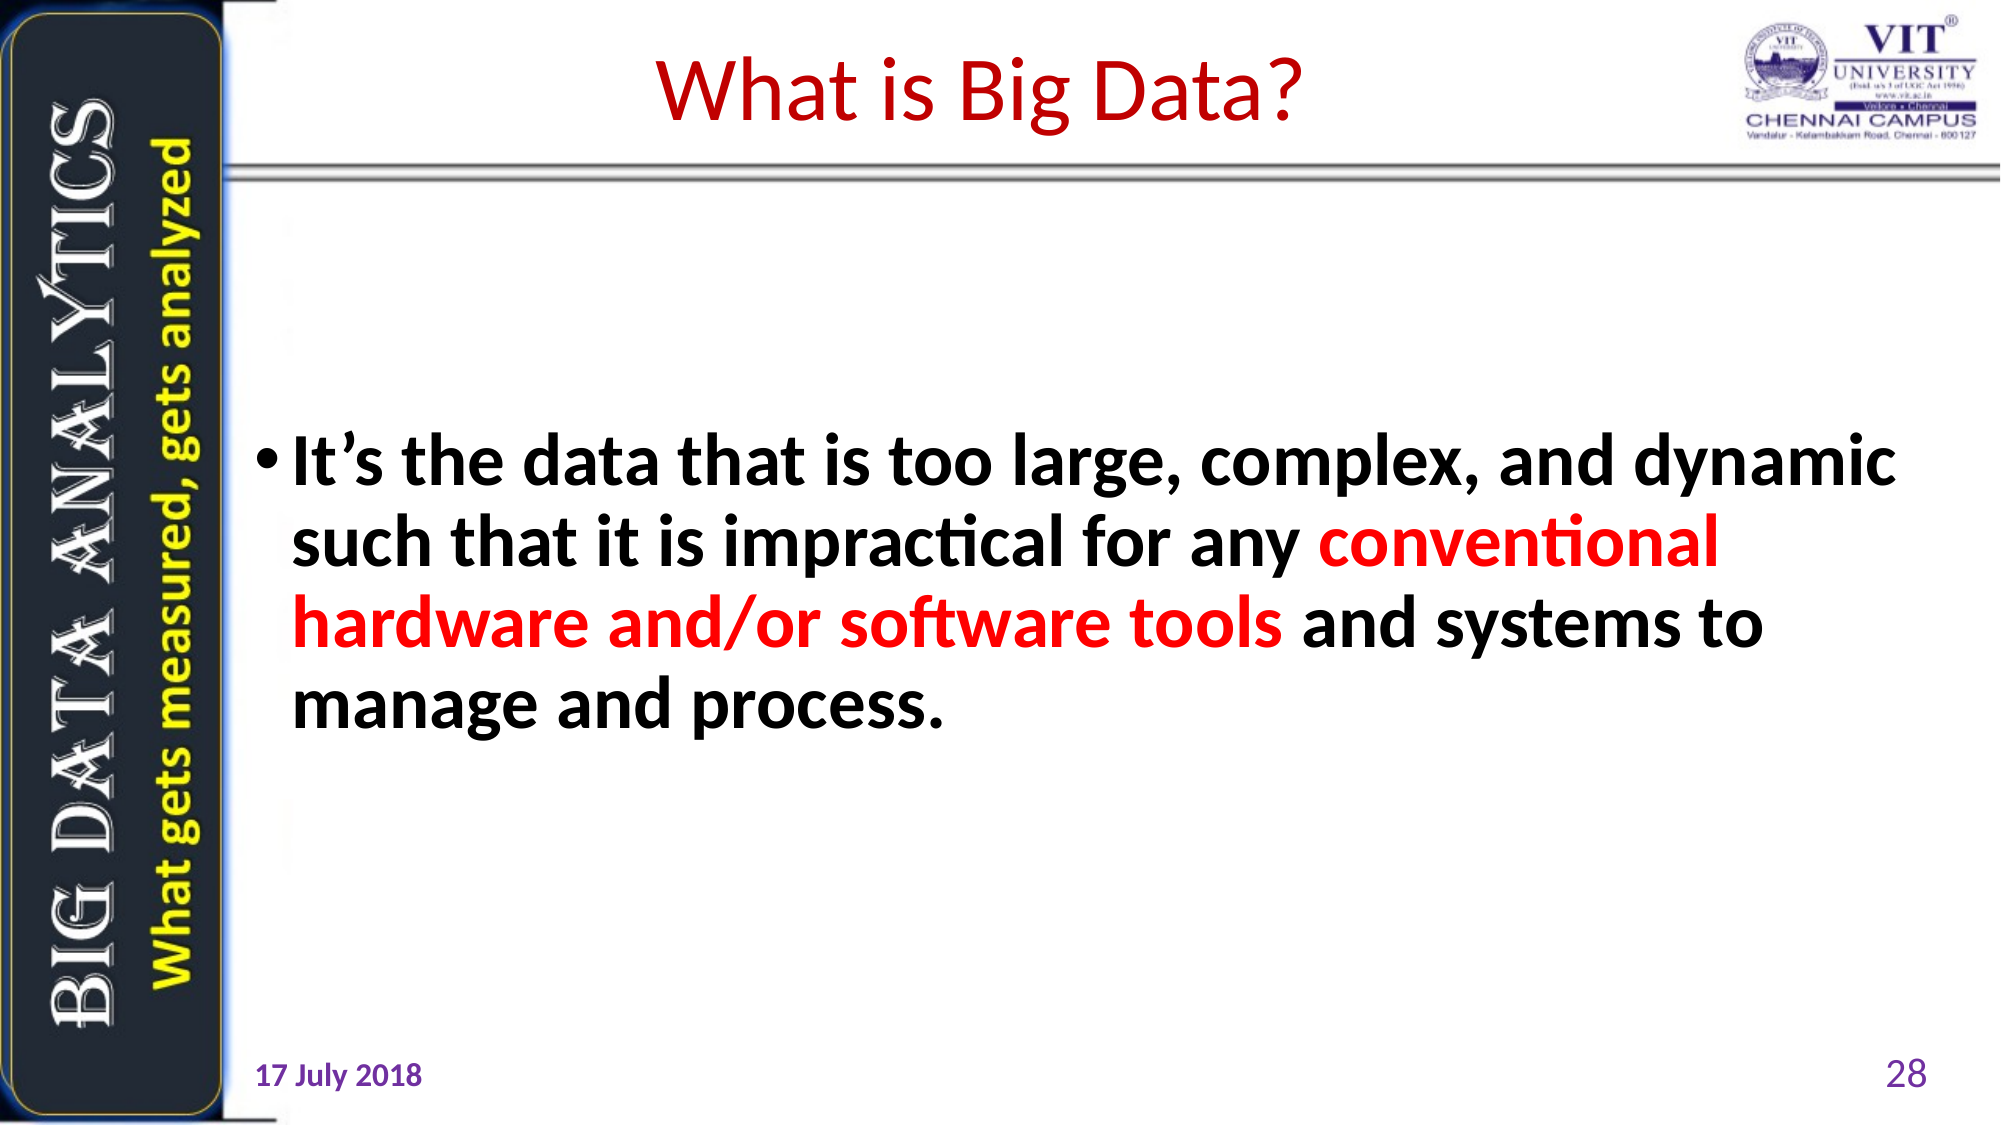

# What is Big Data?

It’s the data that is too large, complex, and dynamic such that it is impractical for any conventional hardware and/or software tools and systems to manage and process.

28
17 July 2018